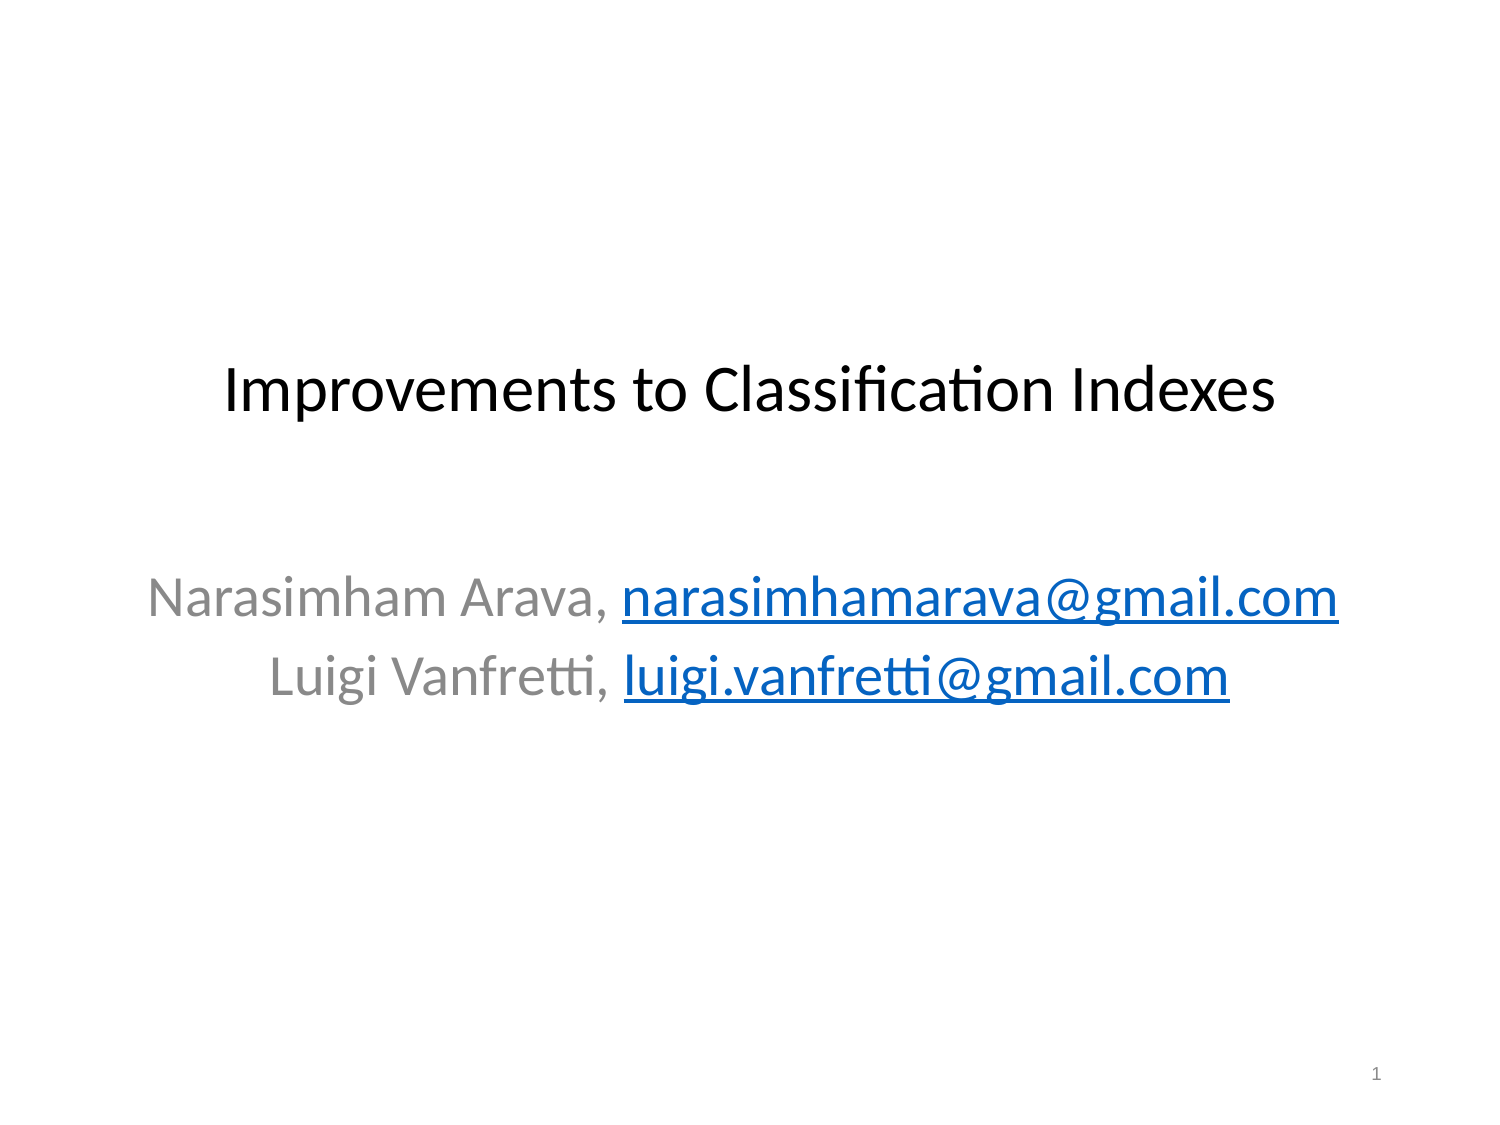

# Improvements to Classification Indexes
Narasimham Arava, narasimhamarava@gmail.com
Luigi Vanfretti, luigi.vanfretti@gmail.com

1